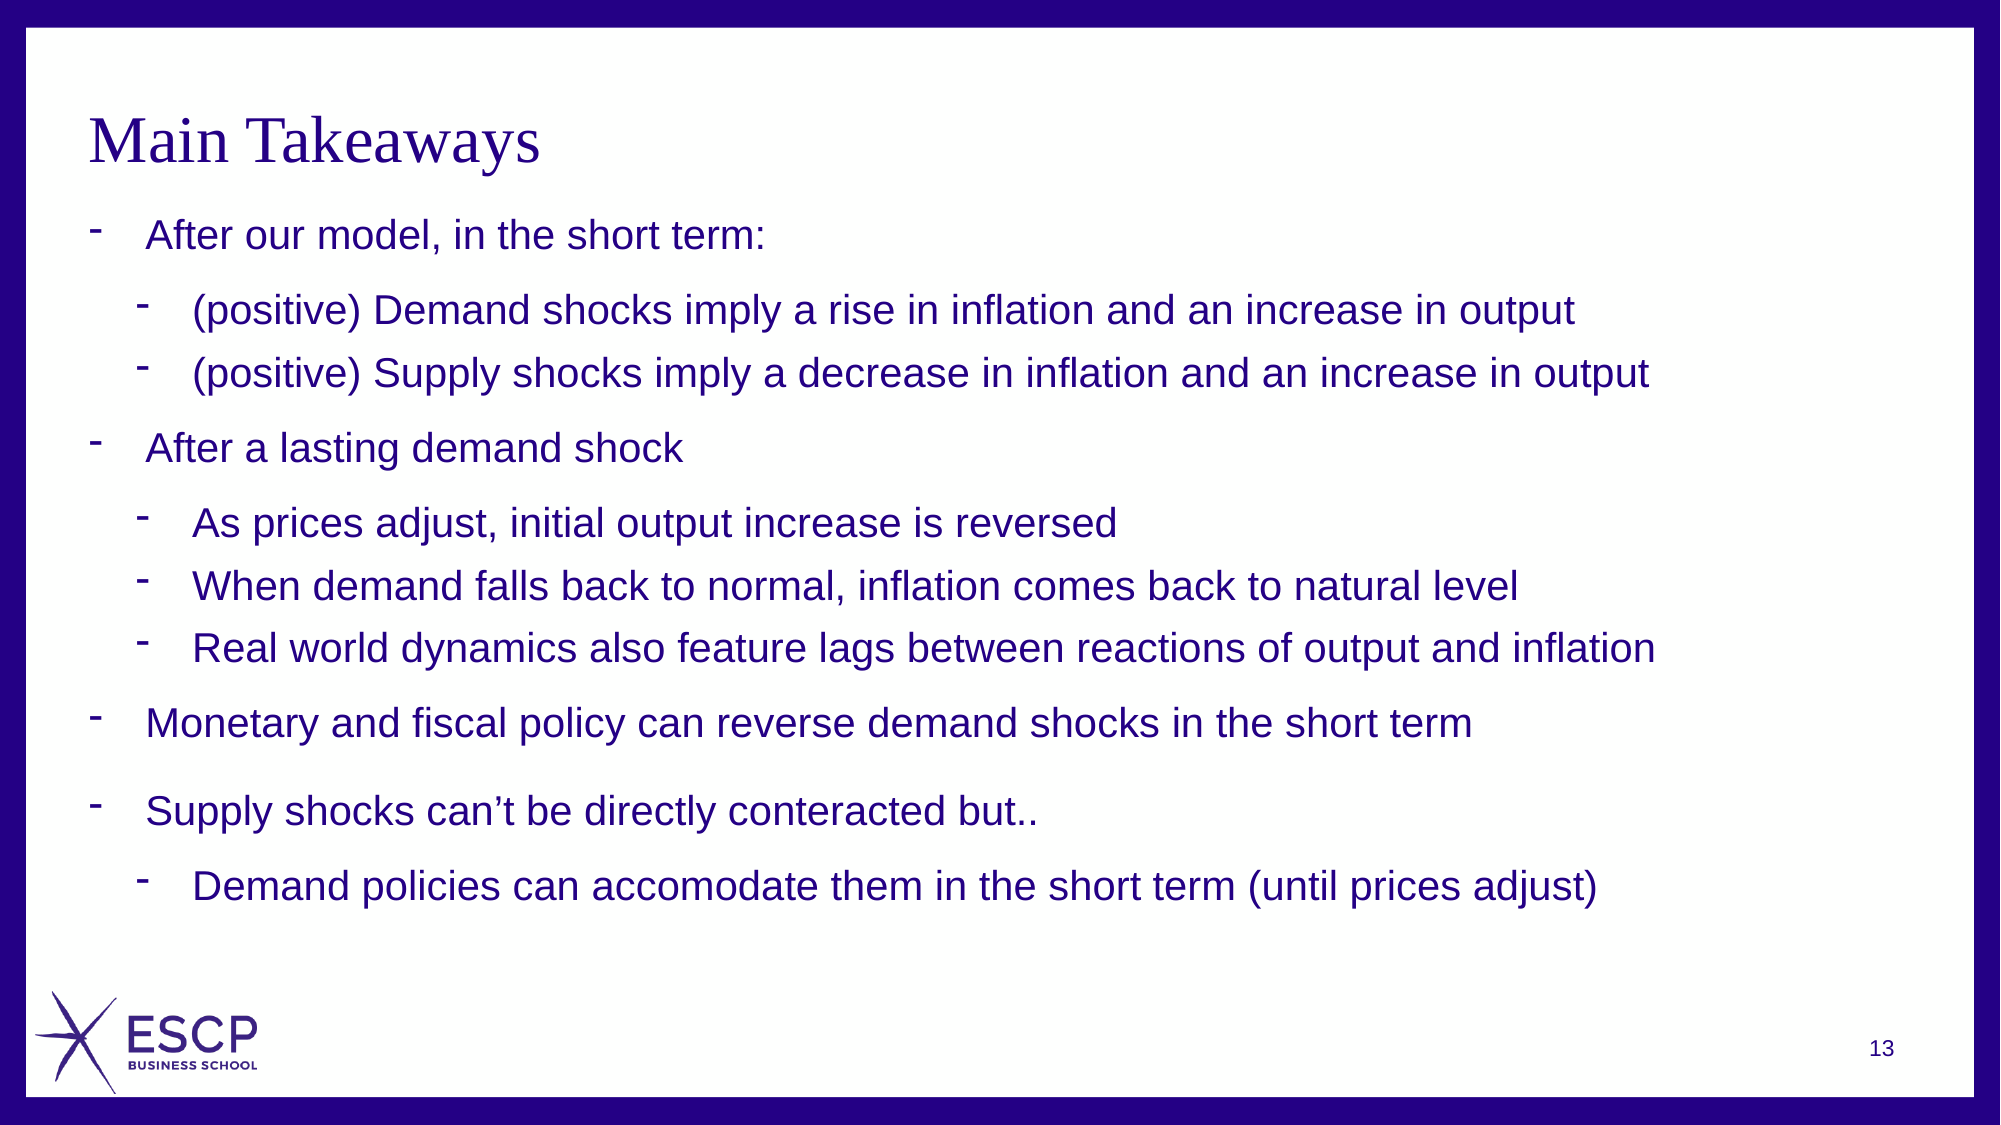

# Main Takeaways
After our model, in the short term:
(positive) Demand shocks imply a rise in inflation and an increase in output
(positive) Supply shocks imply a decrease in inflation and an increase in output
After a lasting demand shock
As prices adjust, initial output increase is reversed
When demand falls back to normal, inflation comes back to natural level
Real world dynamics also feature lags between reactions of output and inflation
Monetary and fiscal policy can reverse demand shocks in the short term
Supply shocks can’t be directly conteracted but..
Demand policies can accomodate them in the short term (until prices adjust)

13